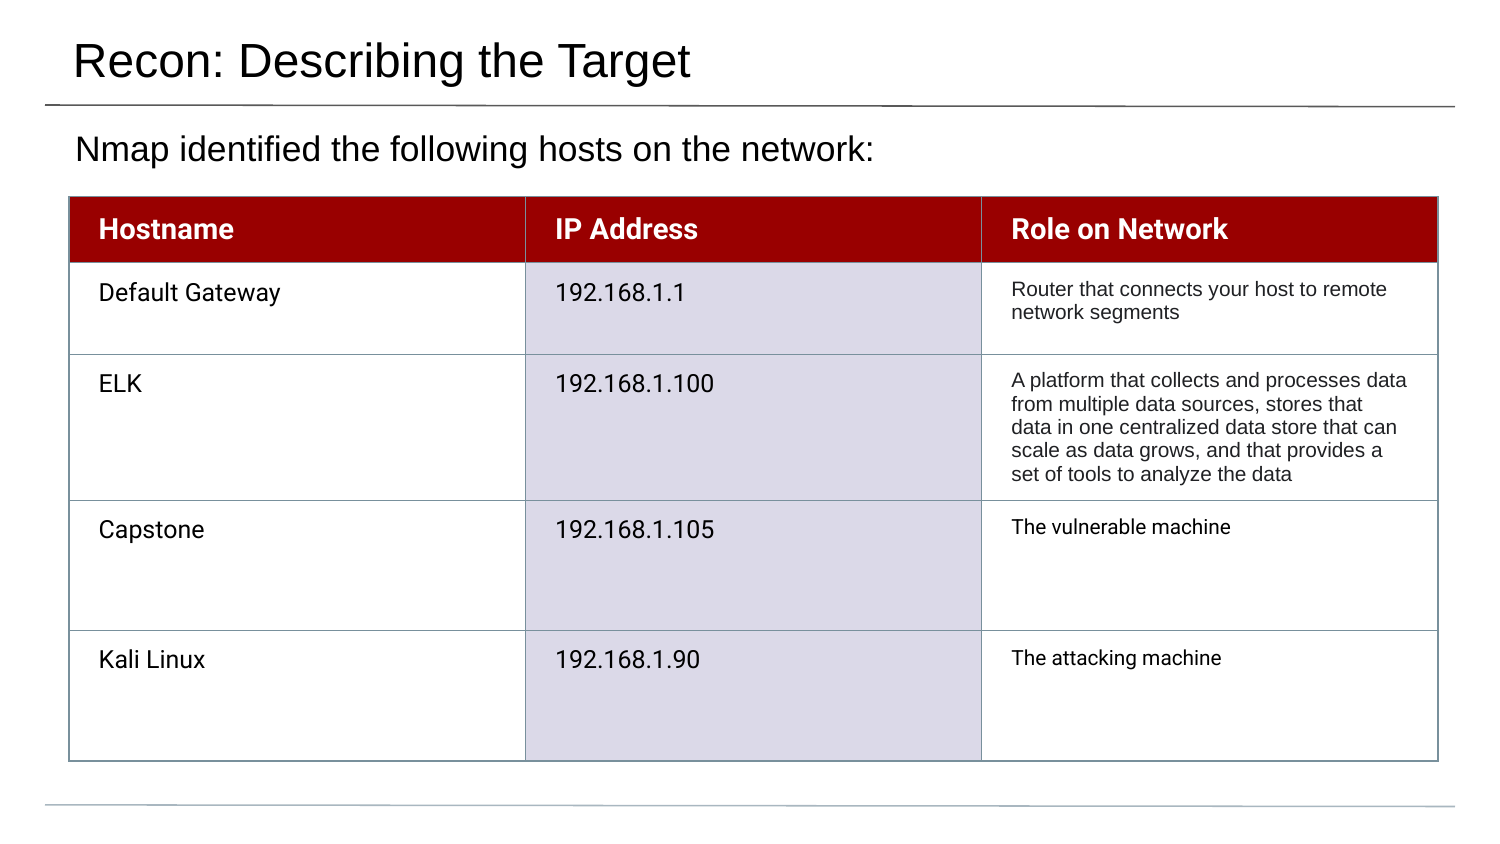

# Recon: Describing the Target
Nmap identified the following hosts on the network:
| Hostname | IP Address | Role on Network |
| --- | --- | --- |
| Default Gateway | 192.168.1.1 | Router that connects your host to remote network segments |
| ELK | 192.168.1.100 | A platform that collects and processes data from multiple data sources, stores that data in one centralized data store that can scale as data grows, and that provides a set of tools to analyze the data |
| Capstone | 192.168.1.105 | The vulnerable machine |
| Kali Linux | 192.168.1.90 | The attacking machine |